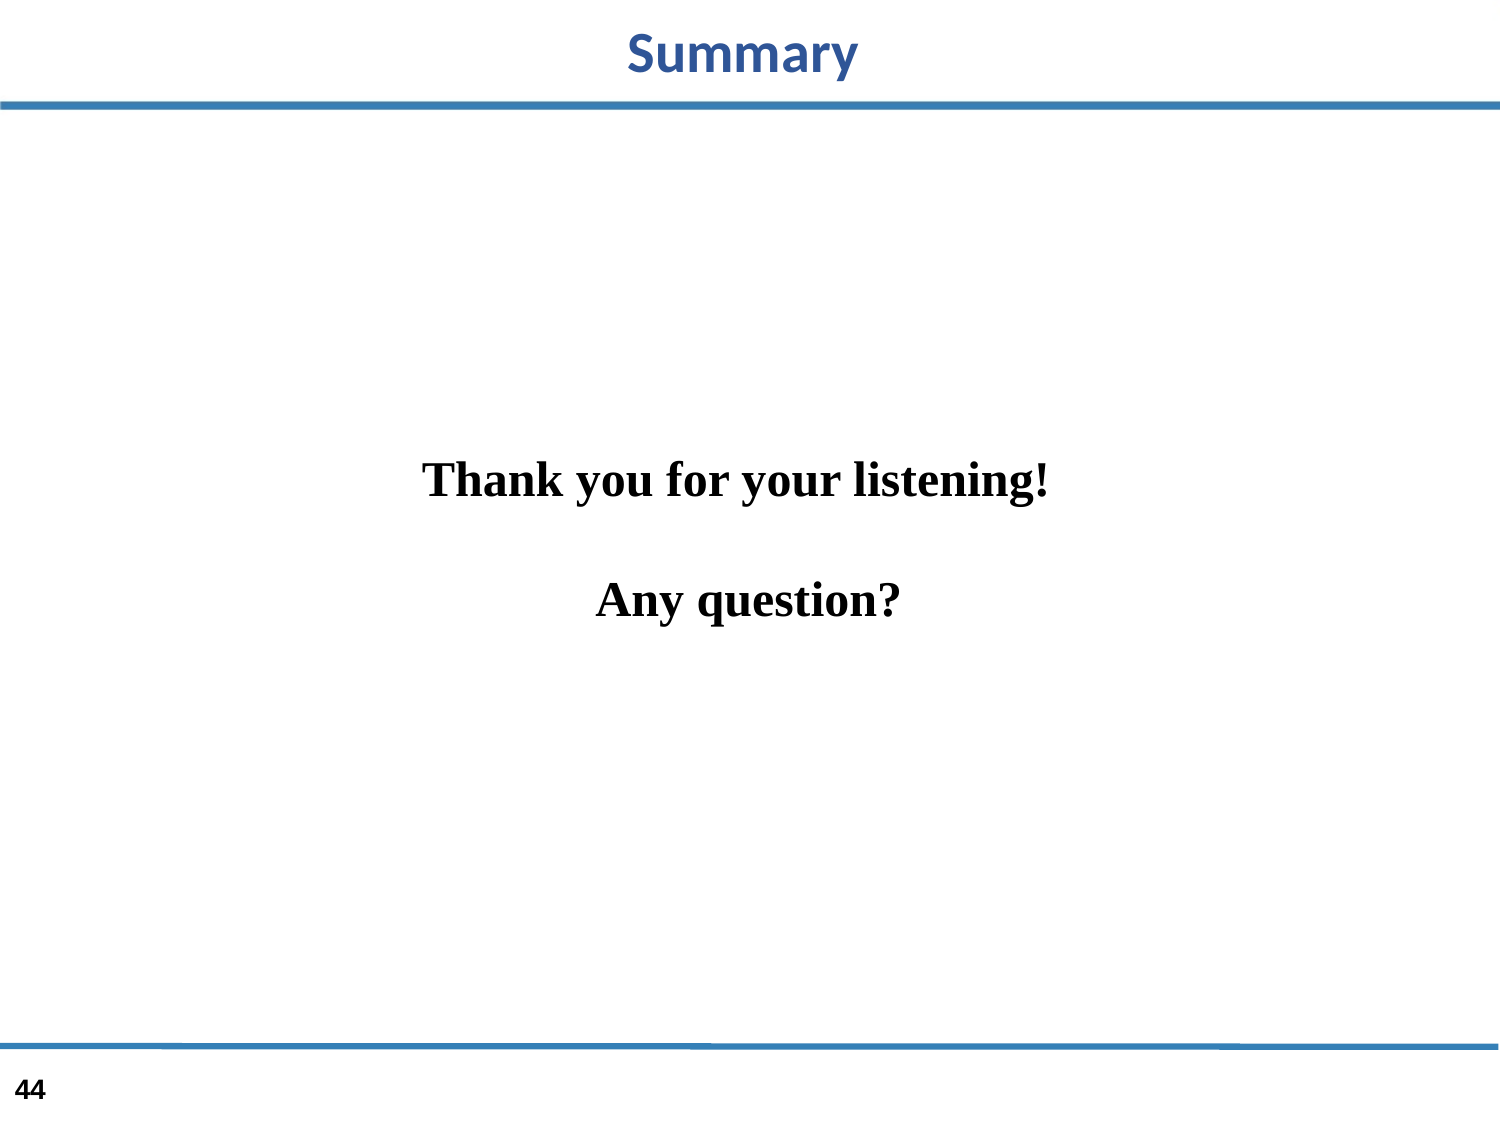

Summary
Thank you for your listening!
Any question?